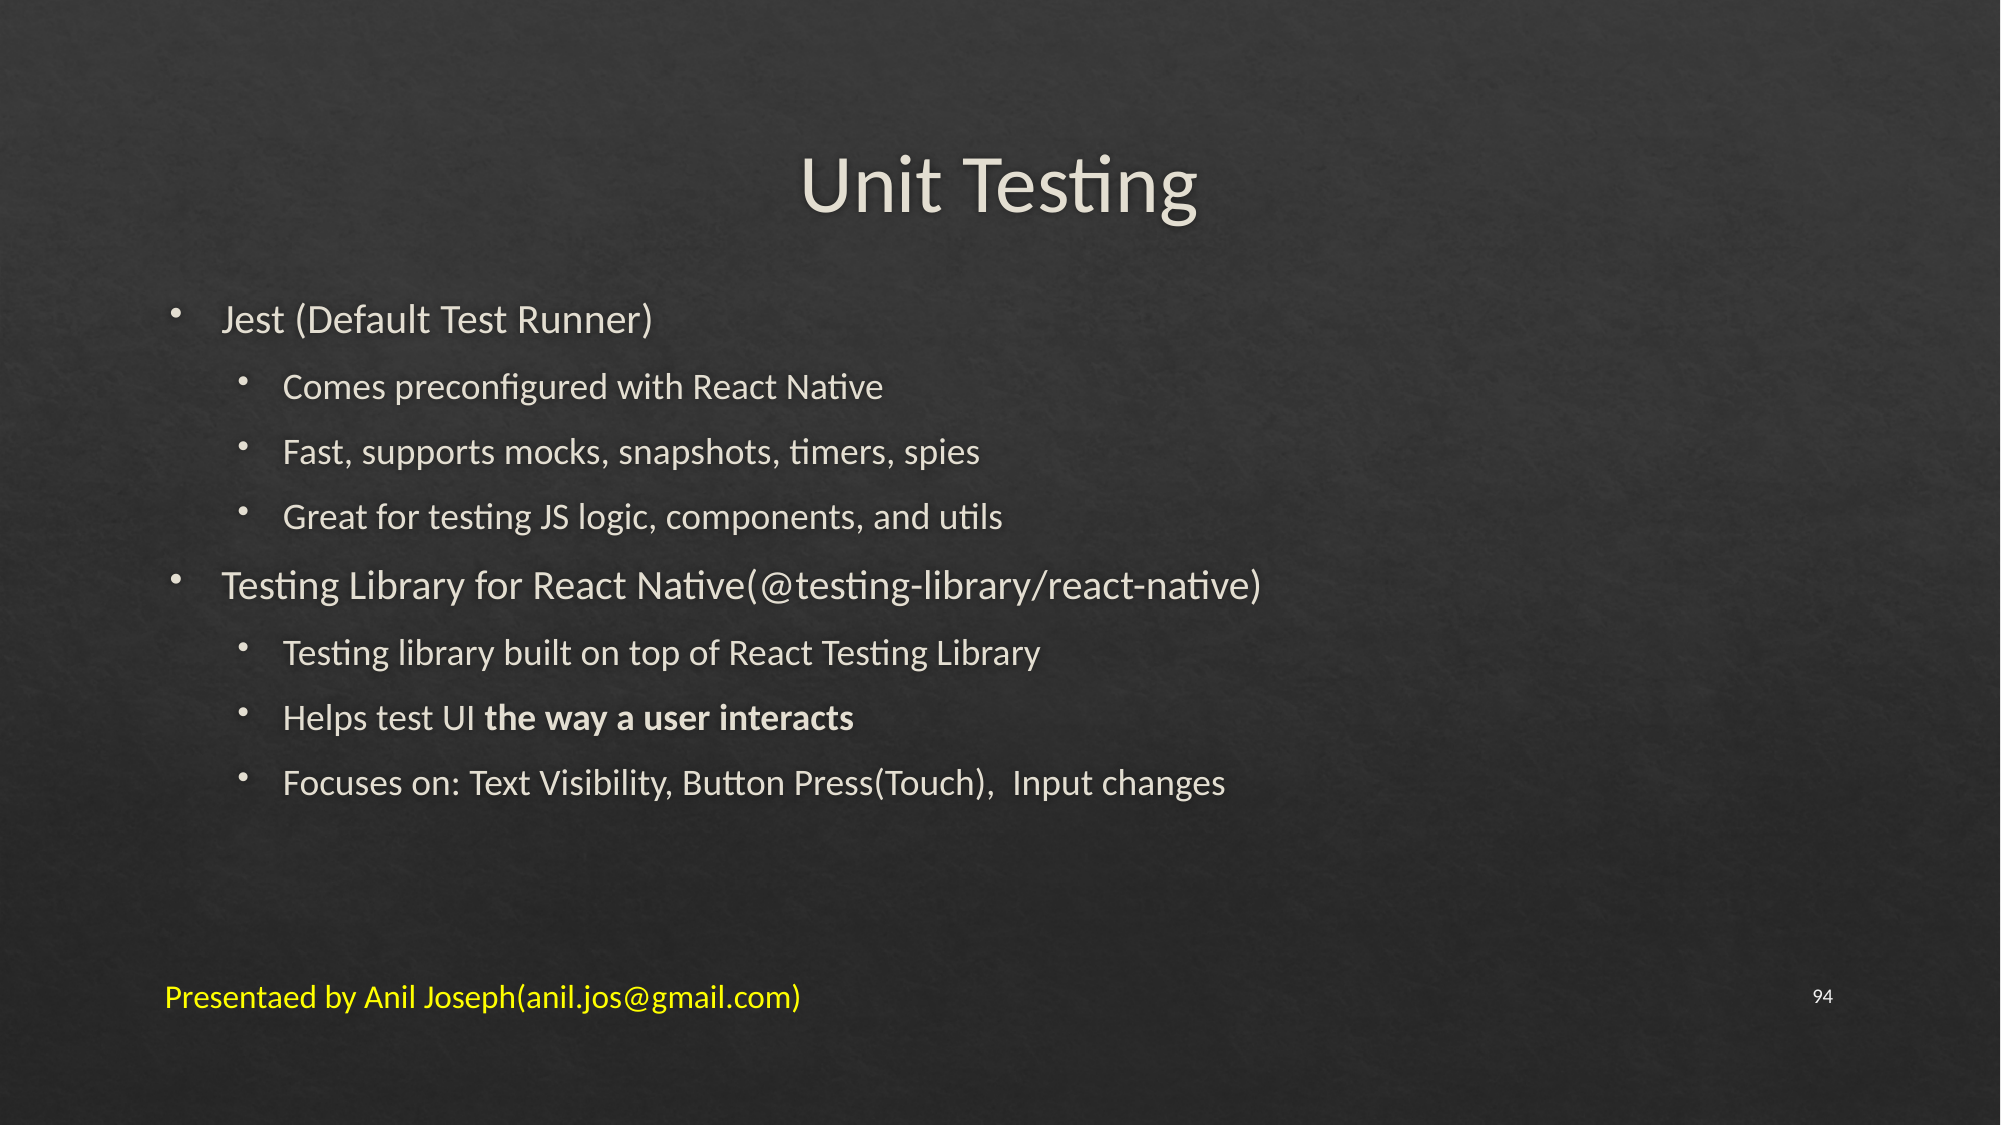

# Unit Testing
Jest (Default Test Runner)
Comes preconfigured with React Native
Fast, supports mocks, snapshots, timers, spies
Great for testing JS logic, components, and utils
Testing Library for React Native(@testing-library/react-native)
Testing library built on top of React Testing Library
Helps test UI the way a user interacts
Focuses on: Text Visibility, Button Press(Touch),  Input changes
Presentaed by Anil Joseph(anil.jos@gmail.com)
94